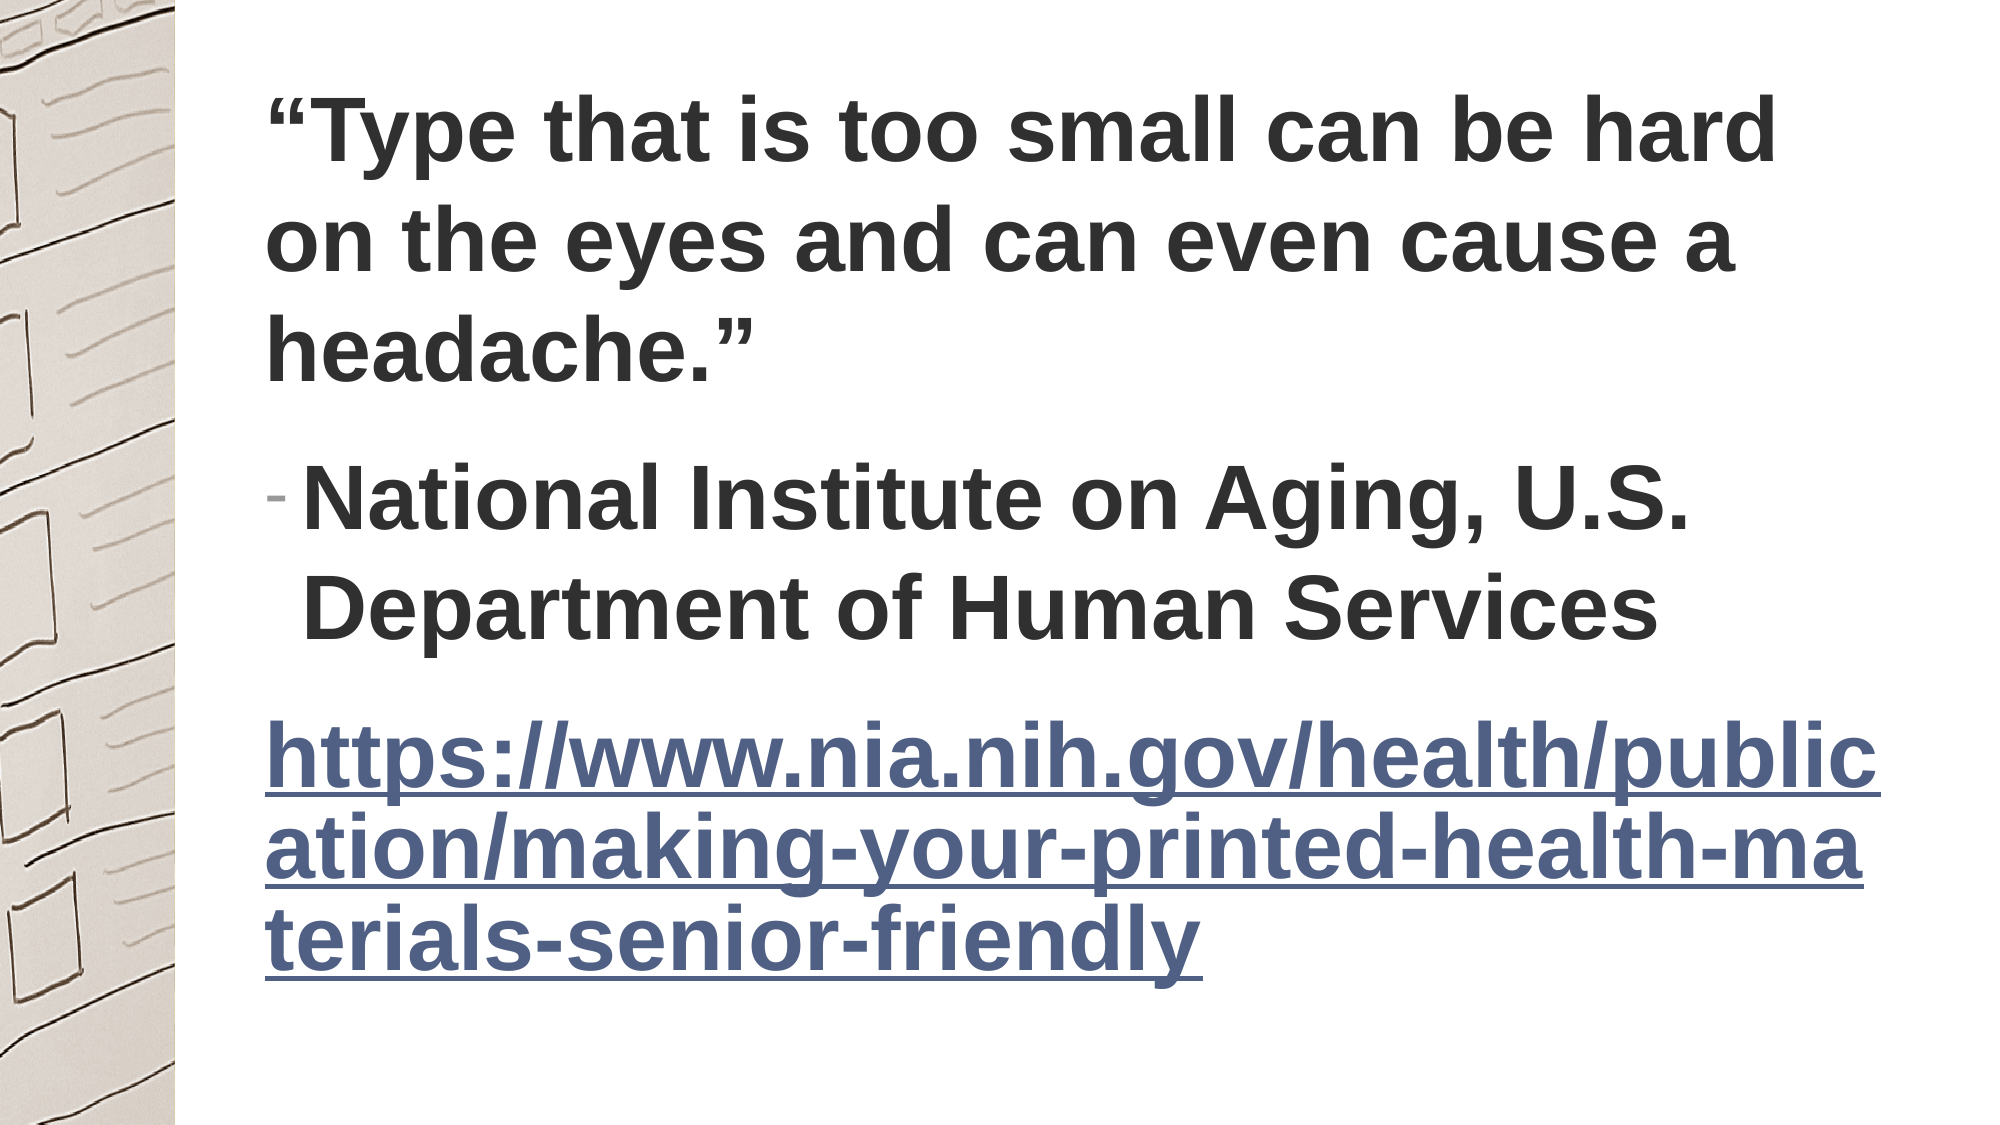

“Type that is too small can be hard on the eyes and can even cause a headache.”
National Institute on Aging, U.S. Department of Human Services
https://www.nia.nih.gov/health/publication/making-your-printed-health-materials-senior-friendly